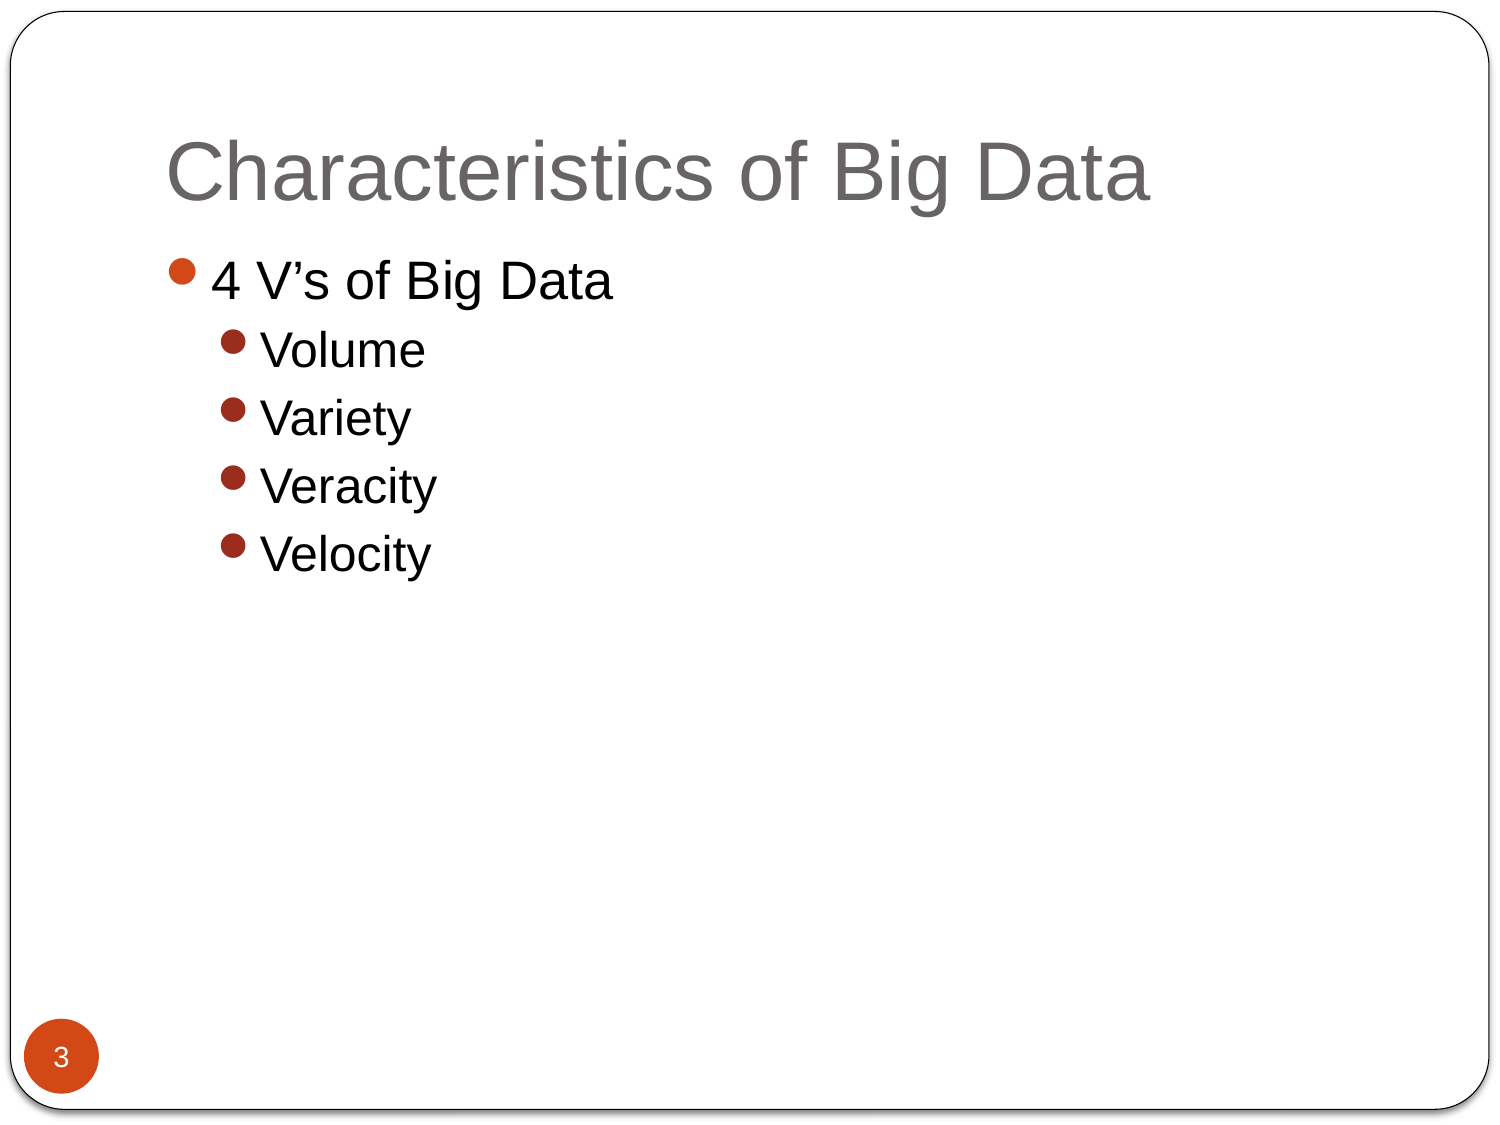

# Characteristics of Big Data
4 V’s of Big Data
Volume
Variety
Veracity
Velocity
3